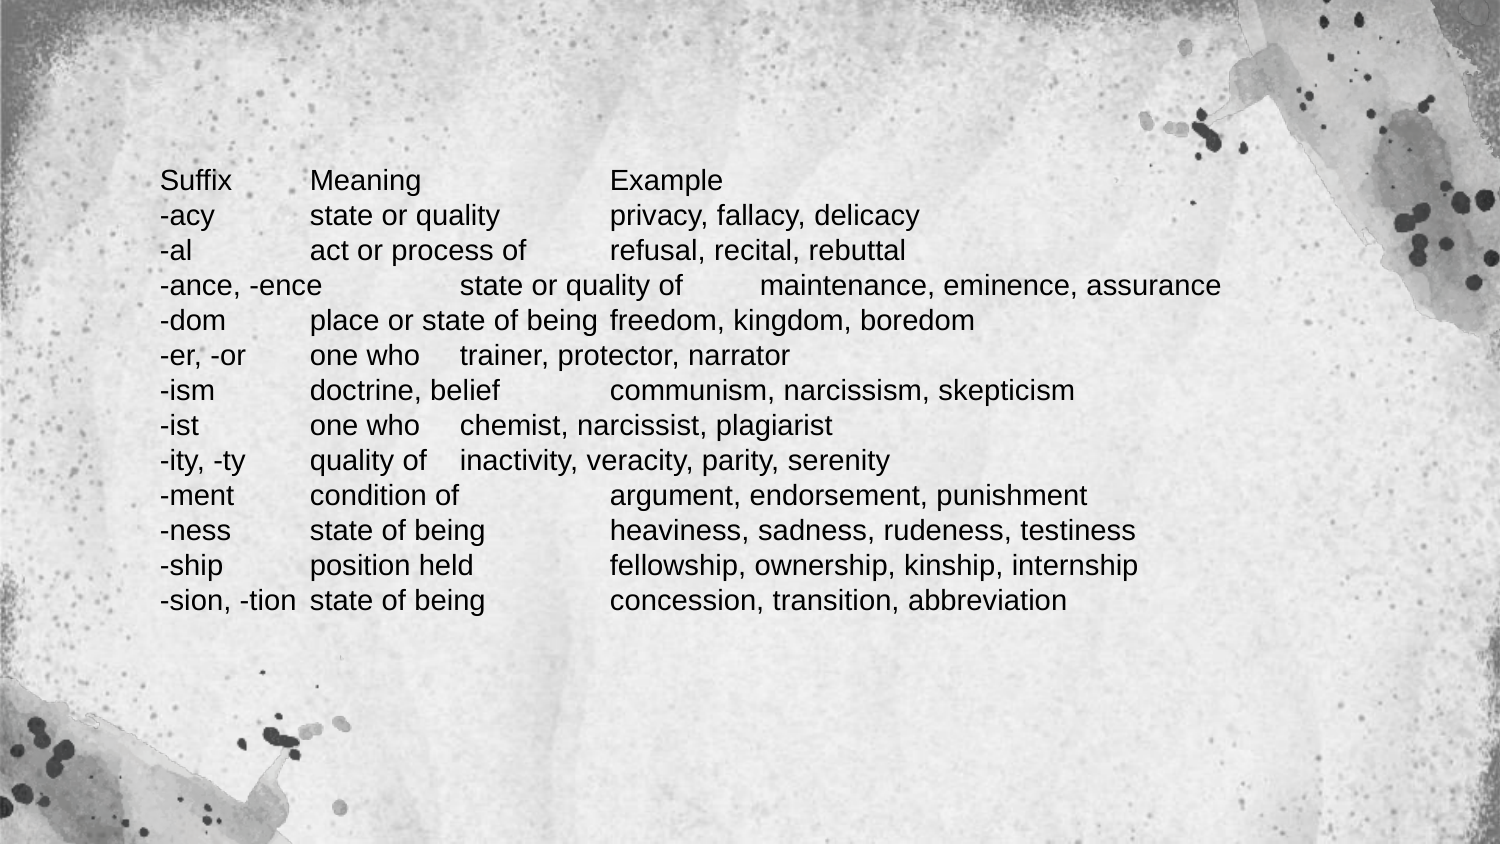

Suffix	Meaning		Example
-acy	state or quality	privacy, fallacy, delicacy
-al	act or process of	refusal, recital, rebuttal
-ance, -ence	state or quality of	maintenance, eminence, assurance
-dom	place or state of being	freedom, kingdom, boredom
-er, -or	one who	trainer, protector, narrator
-ism	doctrine, belief	communism, narcissism, skepticism
-ist	one who	chemist, narcissist, plagiarist
-ity, -ty	quality of	inactivity, veracity, parity, serenity
-ment	condition of	argument, endorsement, punishment
-ness	state of being	heaviness, sadness, rudeness, testiness
-ship	position held	fellowship, ownership, kinship, internship
-sion, -tion	state of being	concession, transition, abbreviation